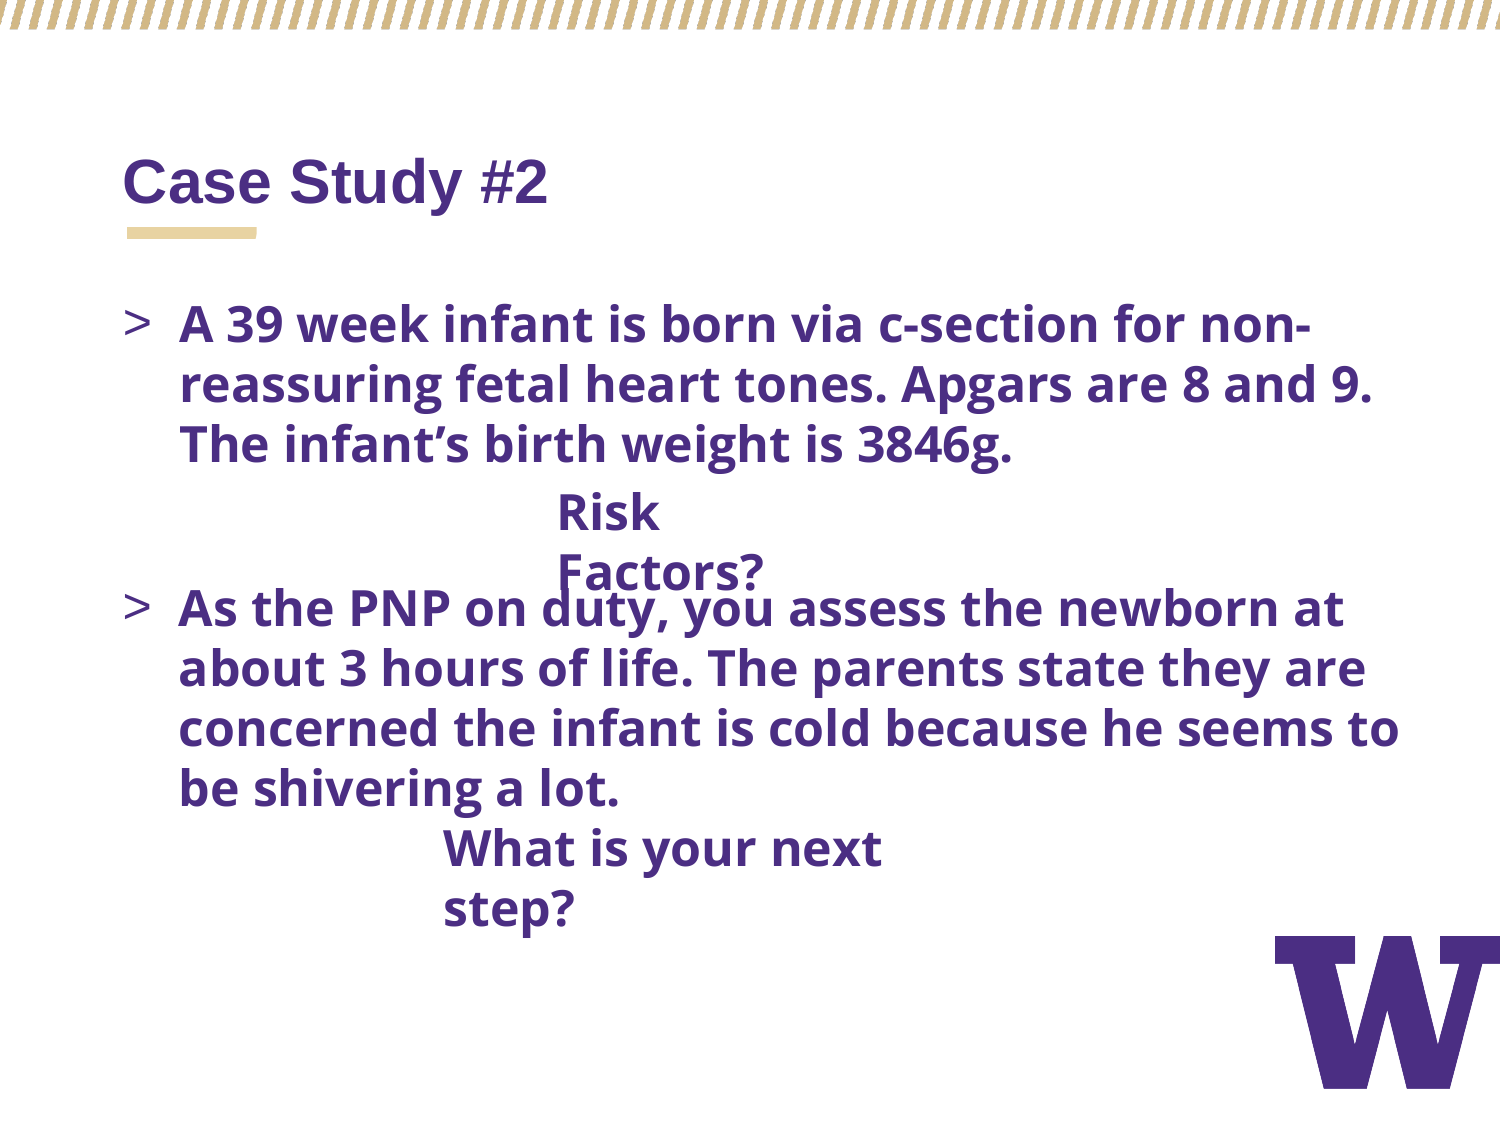

# Case Study #2
A 39 week infant is born via c-section for non-reassuring fetal heart tones. Apgars are 8 and 9. The infant’s birth weight is 3846g.
Risk Factors?
As the PNP on duty, you assess the newborn at about 3 hours of life. The parents state they are concerned the infant is cold because he seems to be shivering a lot.
What is your next step?